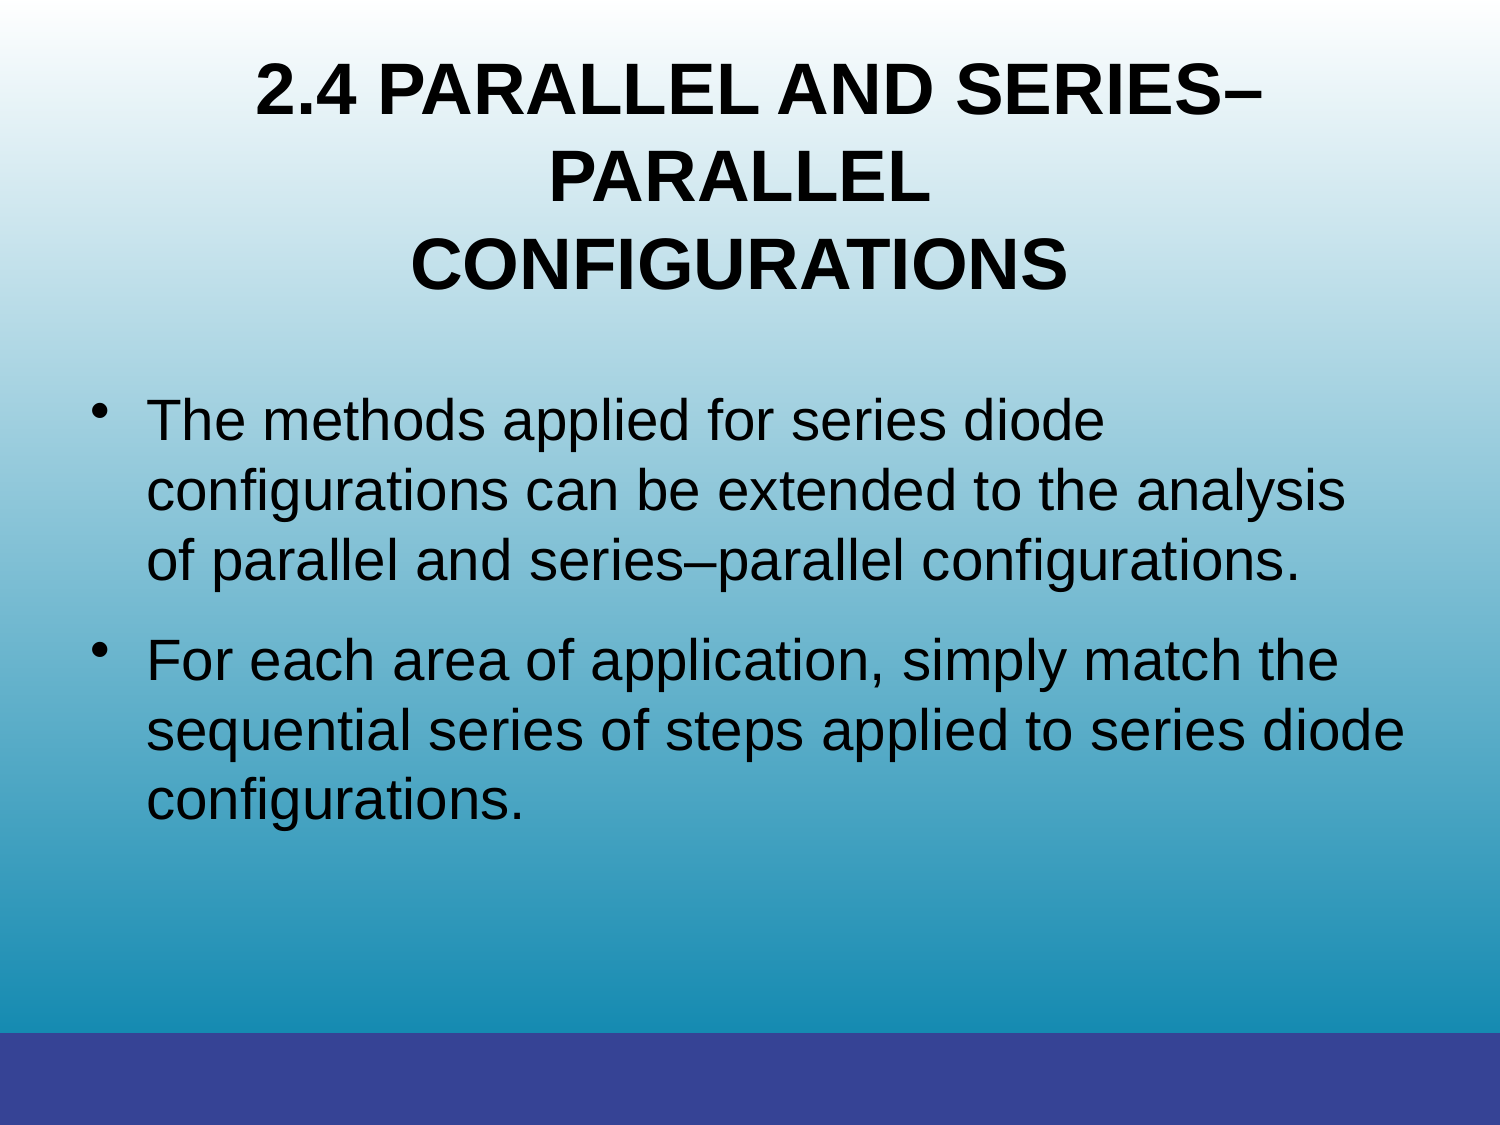

# 2.4 PARALLEL AND SERIES–PARALLEL CONFIGURATIONS
The methods applied for series diode configurations can be extended to the analysis of parallel and series–parallel configurations.
For each area of application, simply match the sequential series of steps applied to series diode configurations.